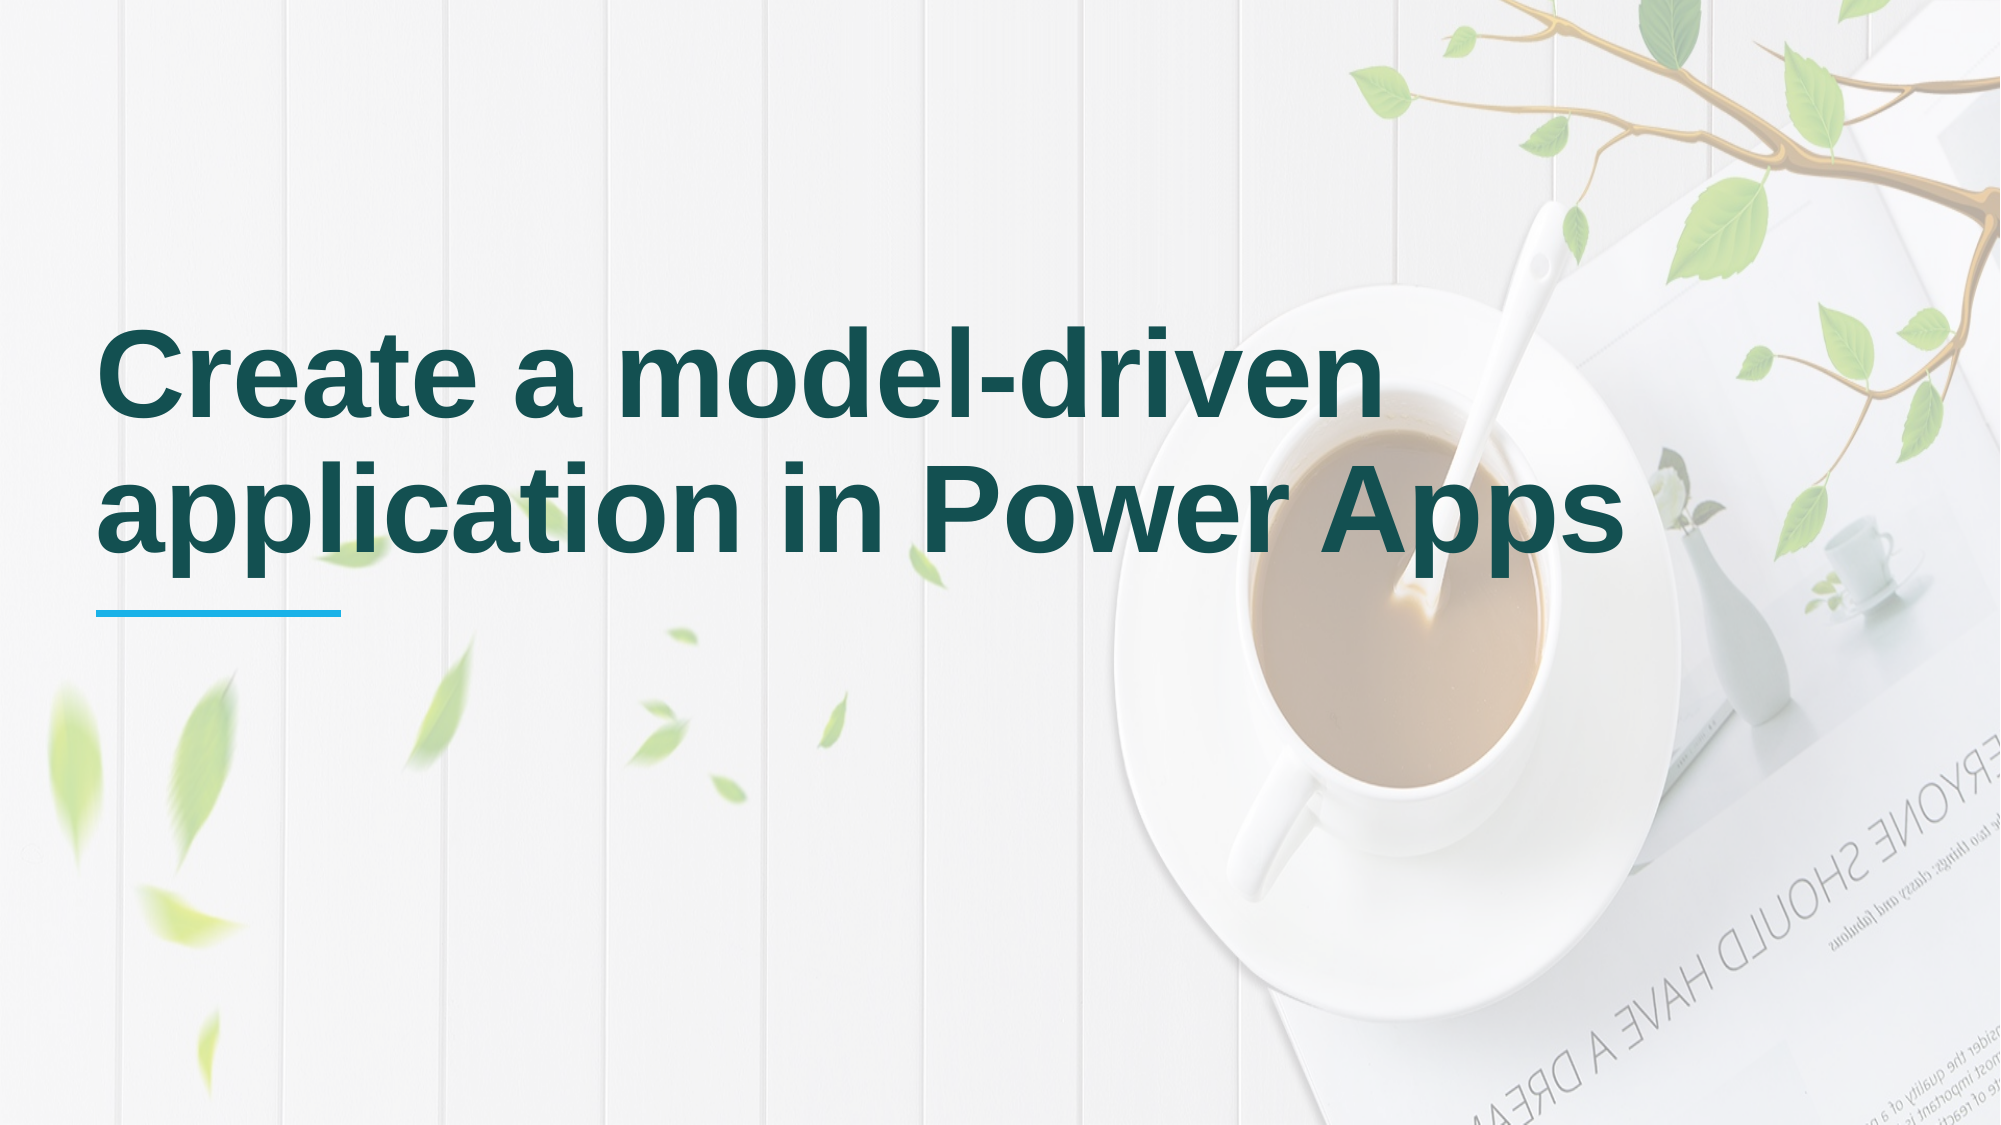

# Create a model-driven application in Power Apps